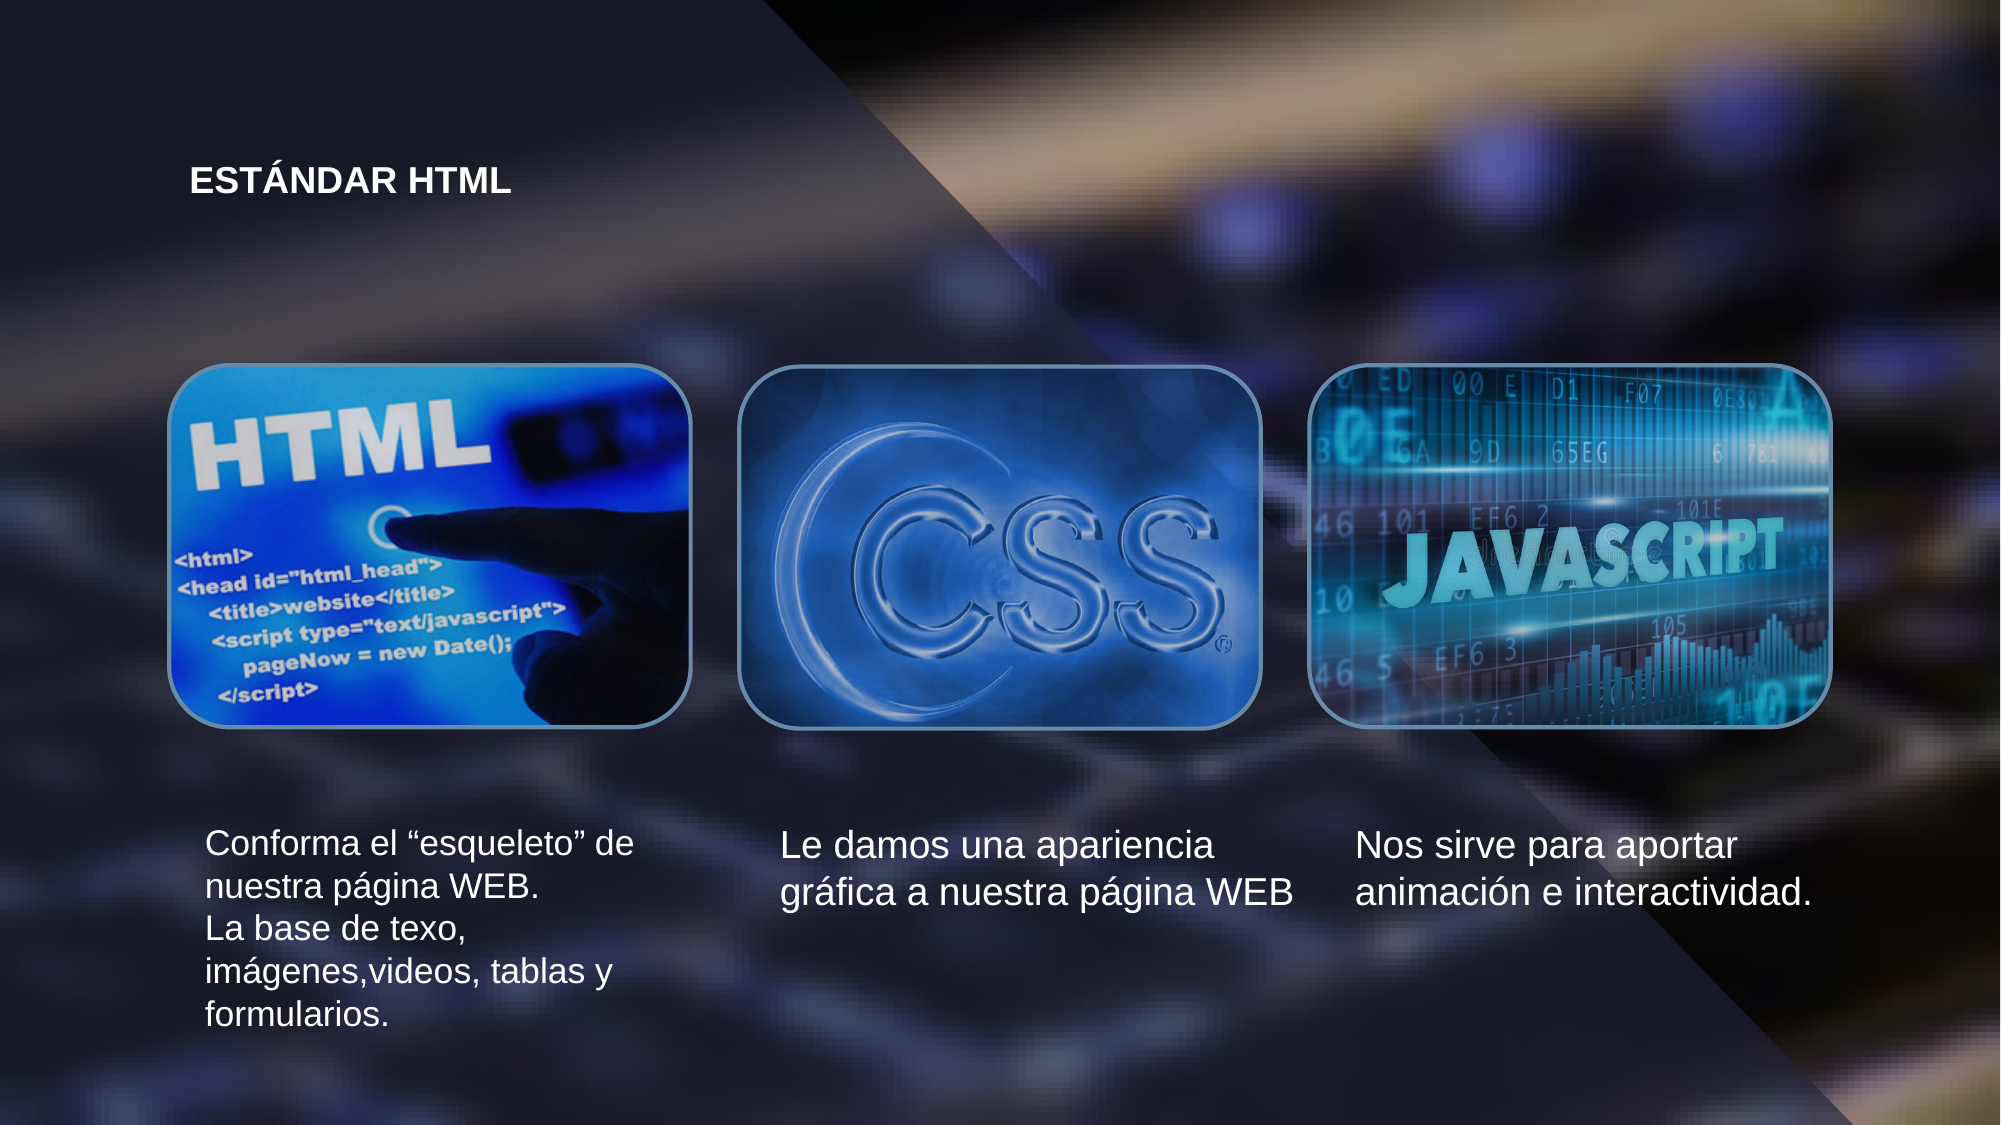

# ESTÁNDAR HTML

Conforma el “esqueleto” de nuestra página WEB.
La base de texo, imágenes,videos, tablas y formularios.
Le damos una apariencia gráfica a nuestra página WEB
Nos sirve para aportar animación e interactividad.